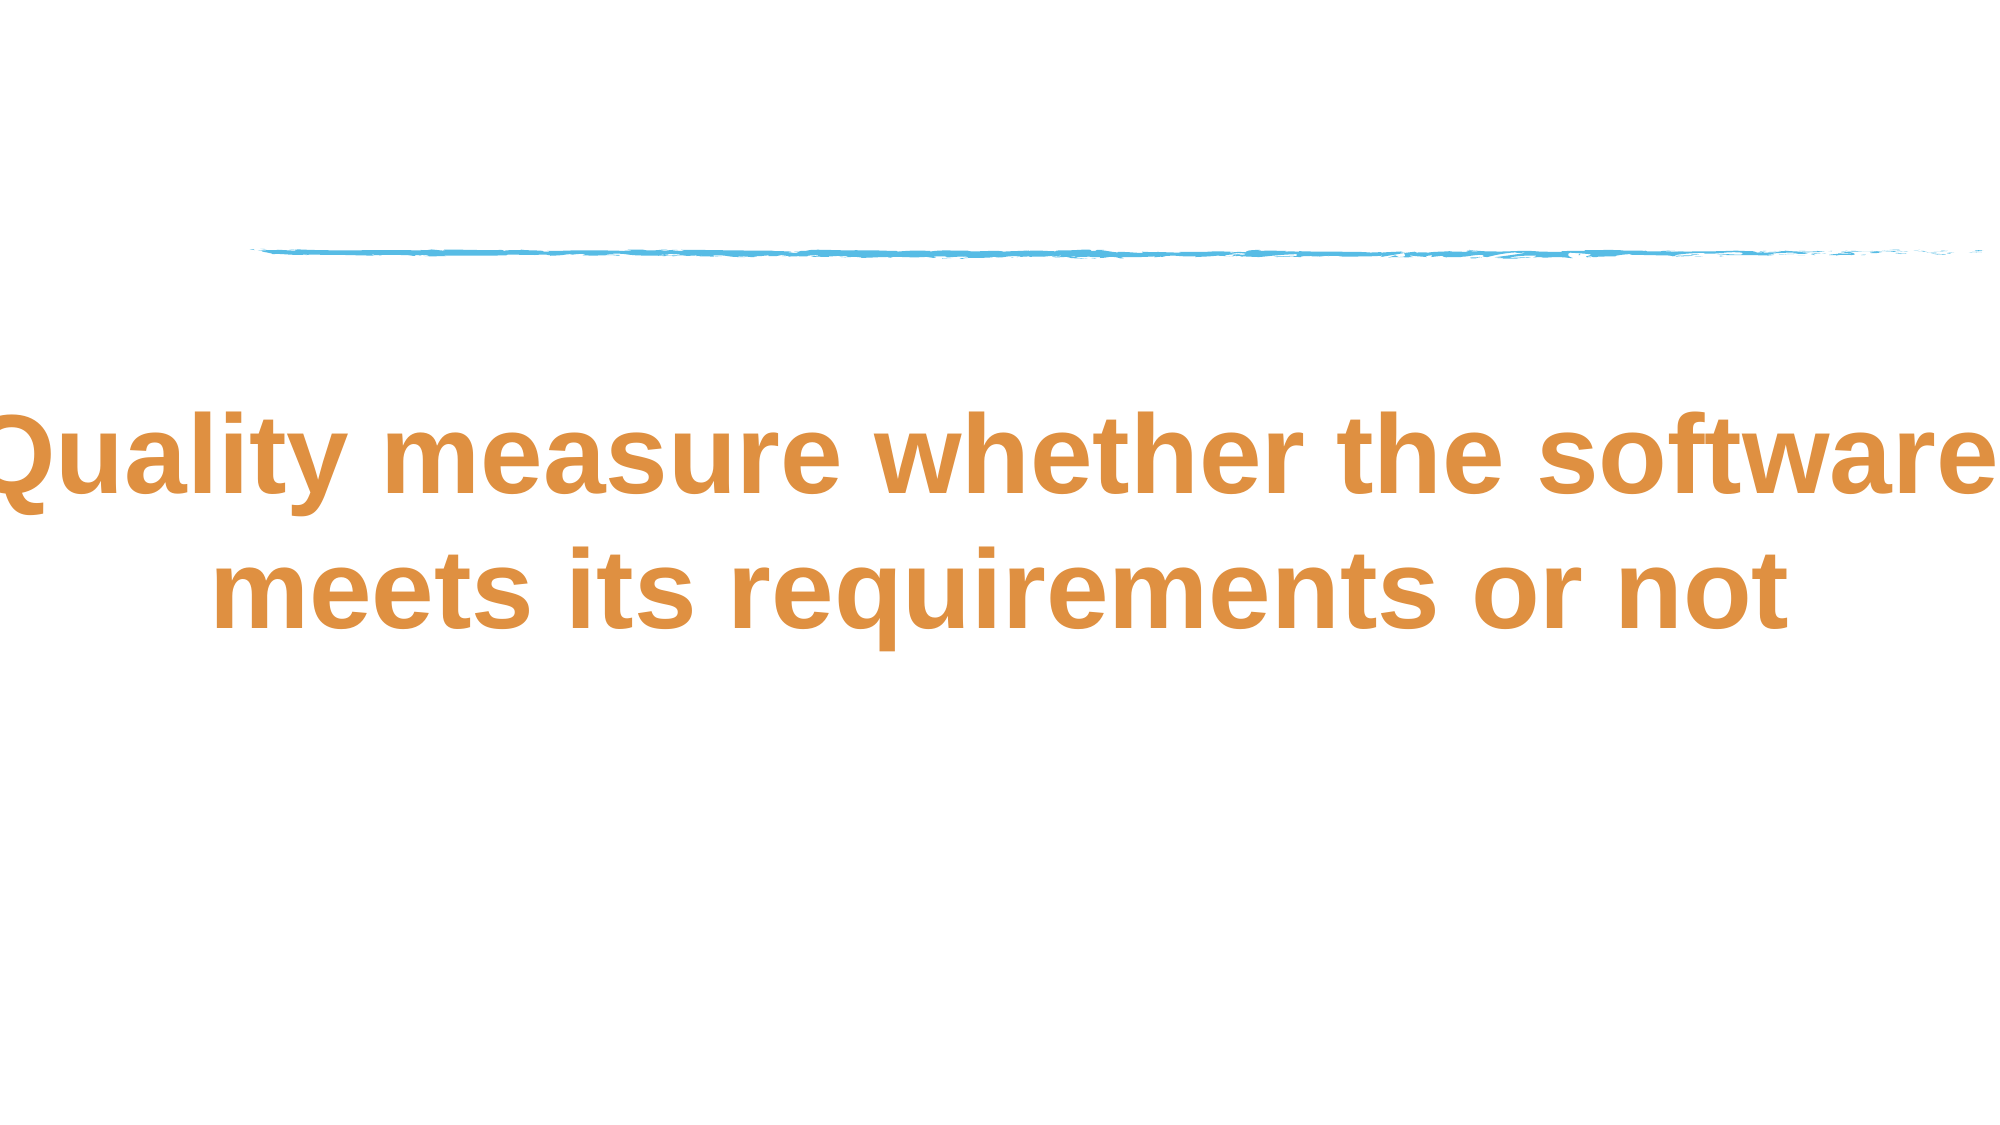

Quality measure whether the software
meets its requirements or not